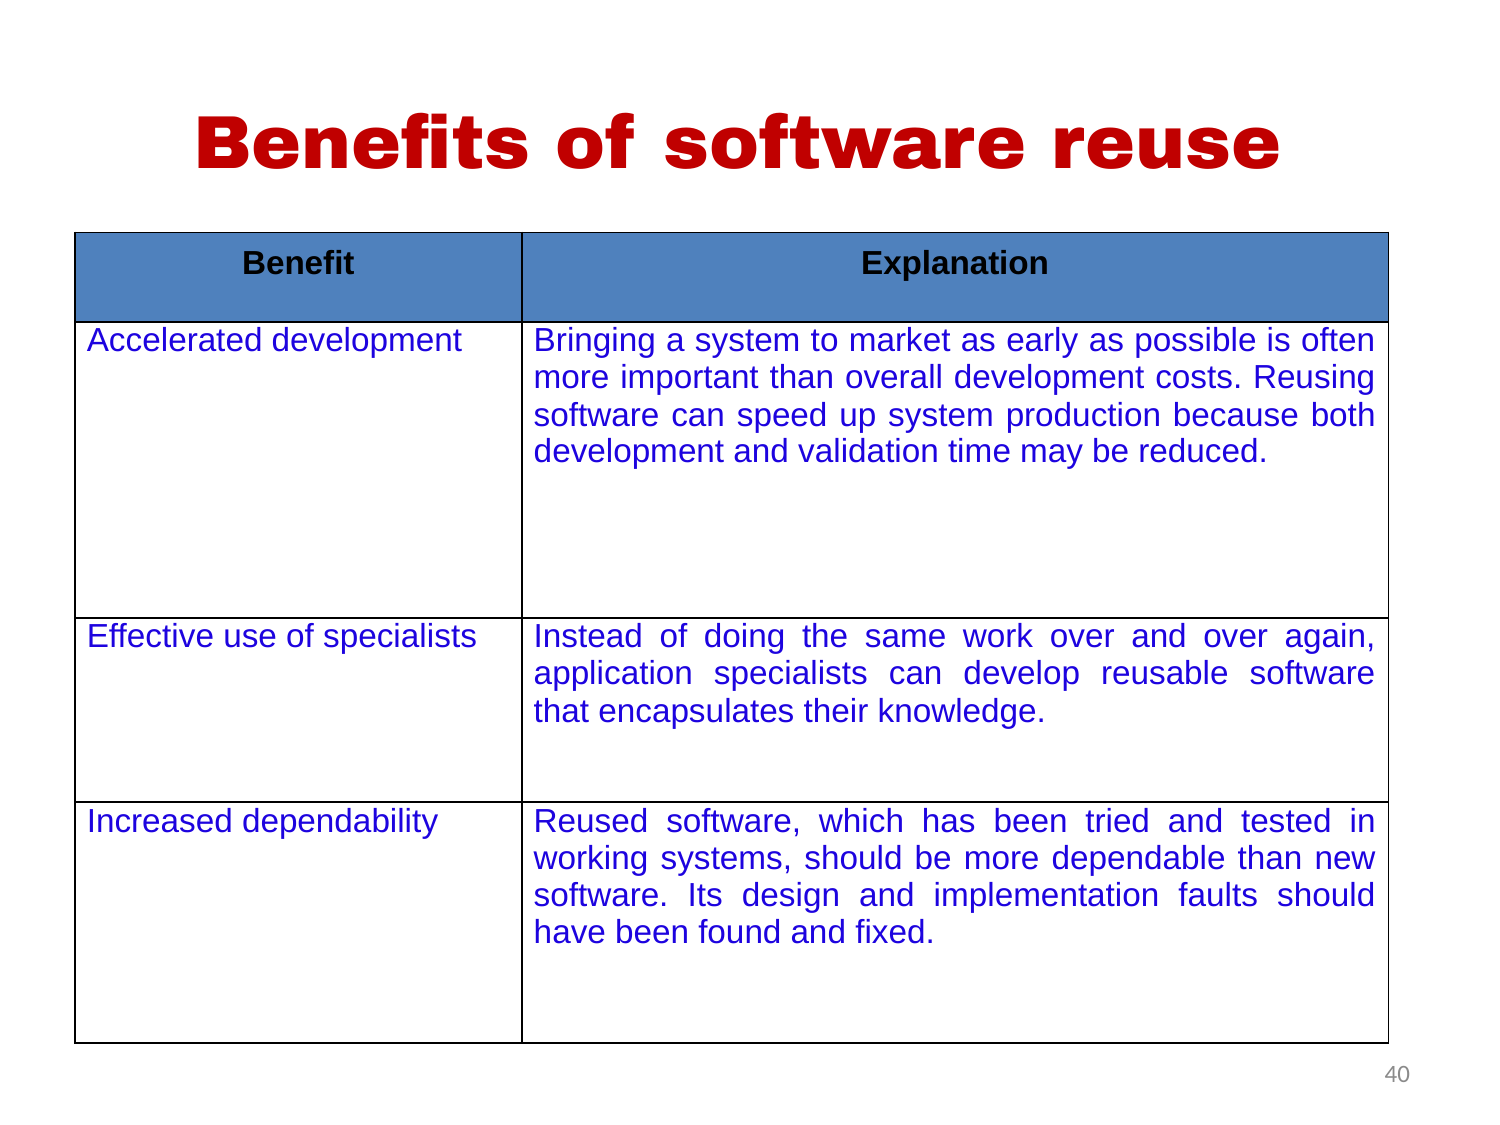

# Benefits of software reuse
| Benefit | Explanation |
| --- | --- |
| Accelerated development | Bringing a system to market as early as possible is often more important than overall development costs. Reusing software can speed up system production because both development and validation time may be reduced. |
| Effective use of specialists | Instead of doing the same work over and over again, application specialists can develop reusable software that encapsulates their knowledge. |
| Increased dependability | Reused software, which has been tried and tested in working systems, should be more dependable than new software. Its design and implementation faults should have been found and fixed. |
40